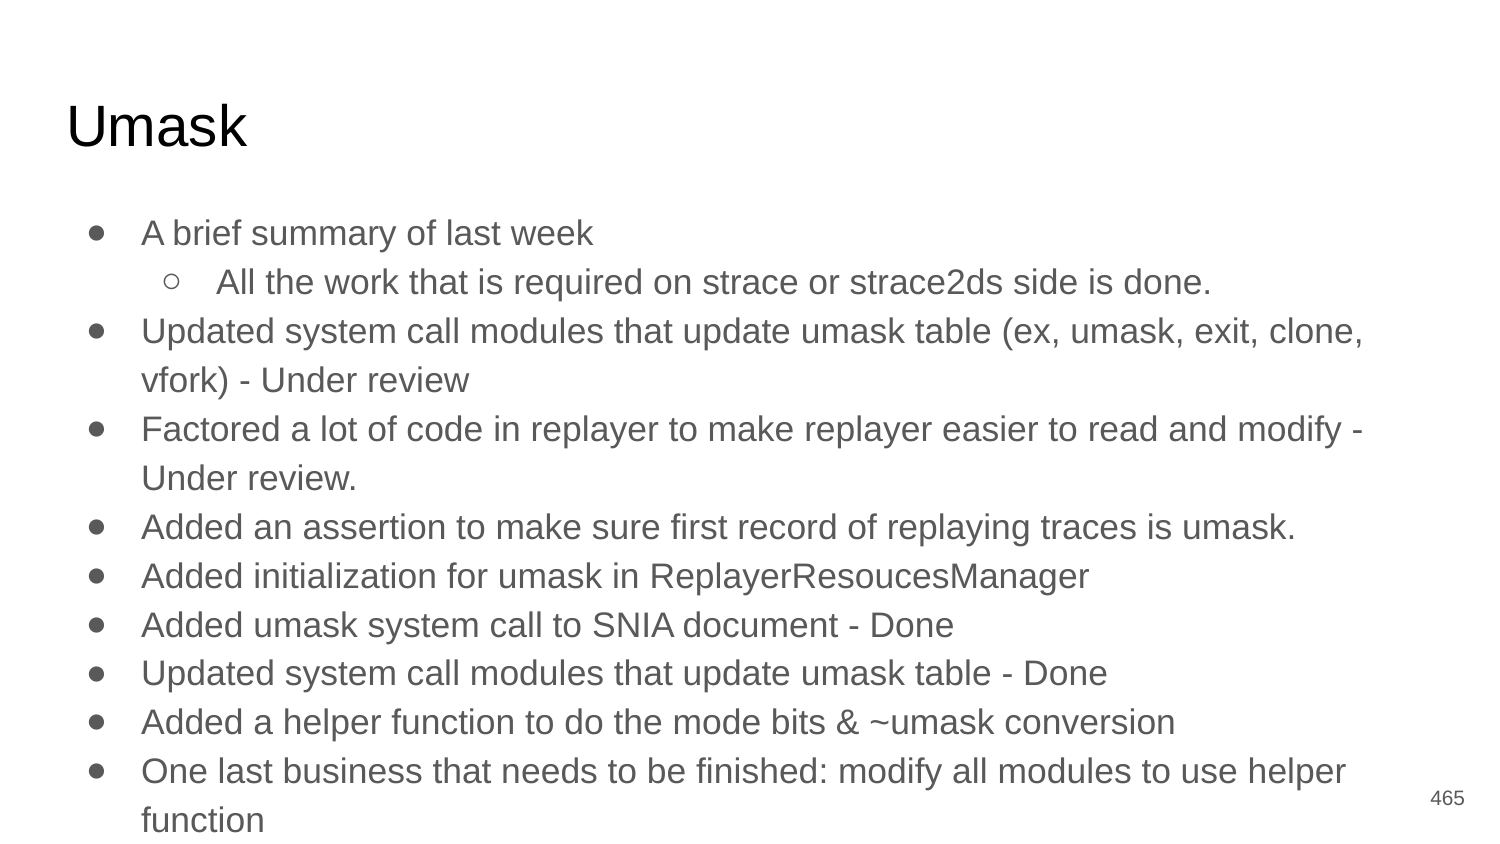

# Umask

A brief summary of last week
All the work that is required on strace or strace2ds side is done.
Updated system call modules that update umask table (ex, umask, exit, clone, vfork) - Under review
Factored a lot of code in replayer to make replayer easier to read and modify - Under review.
Added an assertion to make sure first record of replaying traces is umask.
Added initialization for umask in ReplayerResoucesManager
Added umask system call to SNIA document - Done
Updated system call modules that update umask table - Done
Added a helper function to do the mode bits & ~umask conversion
One last business that needs to be finished: modify all modules to use helper function

465